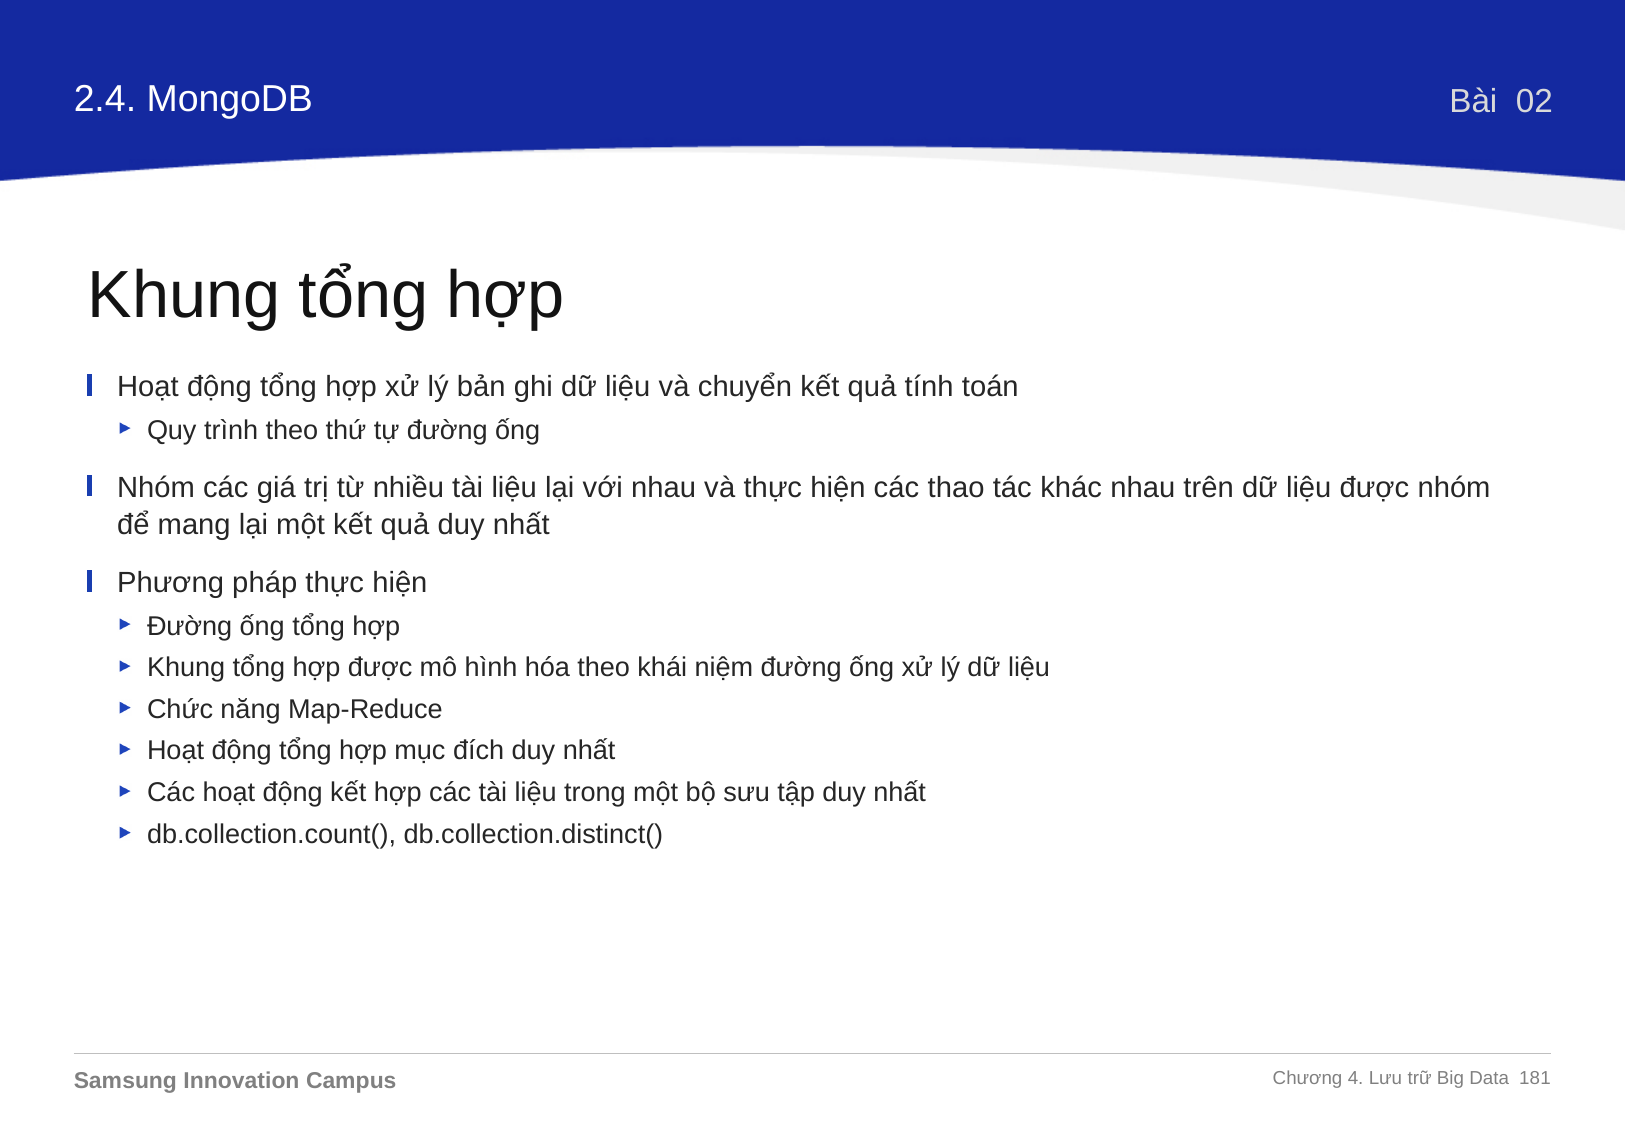

2.4. MongoDB
Bài  02
Khung tổng hợp
Hoạt động tổng hợp xử lý bản ghi dữ liệu và chuyển kết quả tính toán
Quy trình theo thứ tự đường ống
Nhóm các giá trị từ nhiều tài liệu lại với nhau và thực hiện các thao tác khác nhau trên dữ liệu được nhóm để mang lại một kết quả duy nhất
Phương pháp thực hiện
Đường ống tổng hợp
Khung tổng hợp được mô hình hóa theo khái niệm đường ống xử lý dữ liệu
Chức năng Map-Reduce
Hoạt động tổng hợp mục đích duy nhất
Các hoạt động kết hợp các tài liệu trong một bộ sưu tập duy nhất
db.collection.count(), db.collection.distinct()